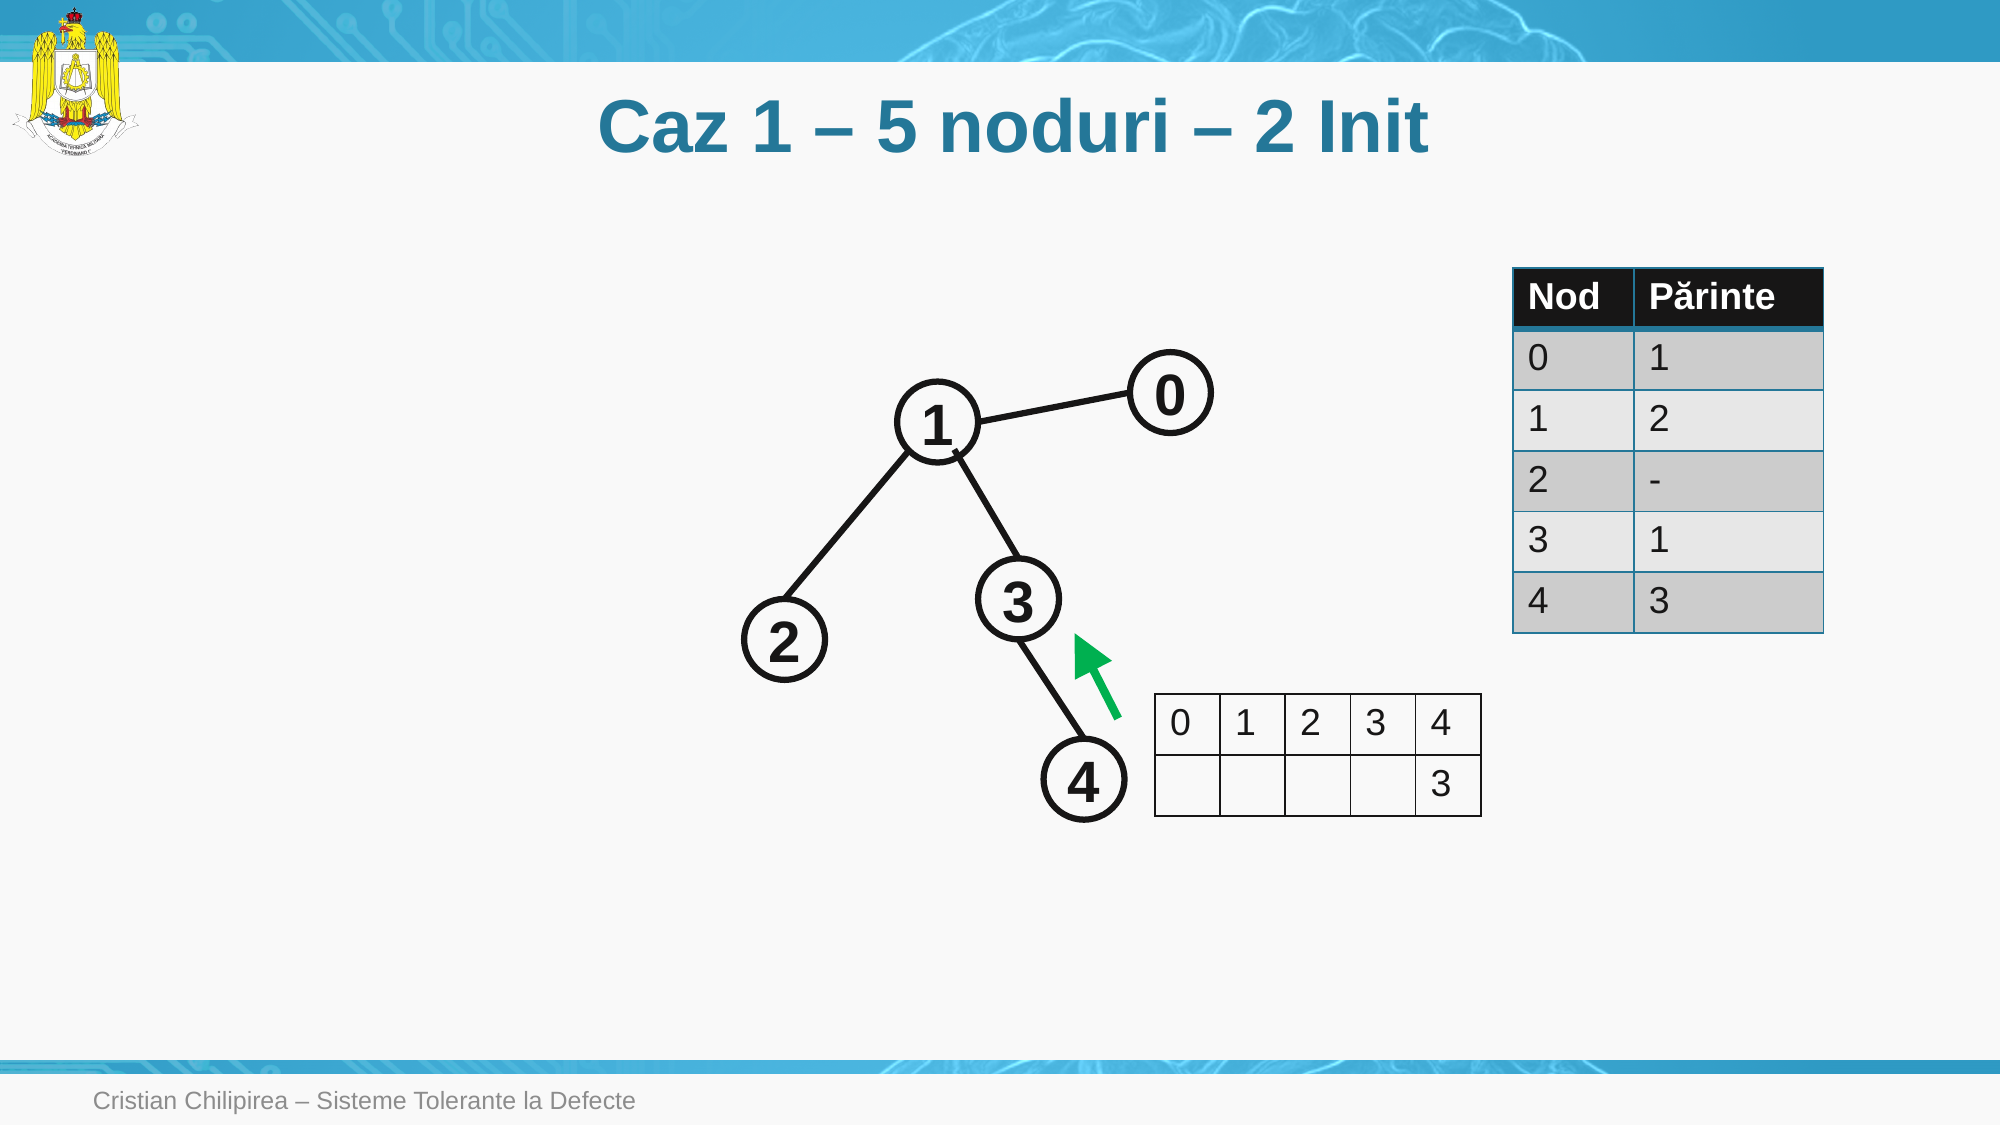

# Caz 1 – 5 noduri – 2 Init
| Nod | Părinte |
| --- | --- |
| 0 | 1 |
| 1 | 2 |
| 2 | - |
| 3 | 1 |
| 4 | 3 |
0
1
3
2
| 0 | 1 | 2 | 3 | 4 |
| --- | --- | --- | --- | --- |
|  |  |  |  | 3 |
4
Cristian Chilipirea – Sisteme Tolerante la Defecte